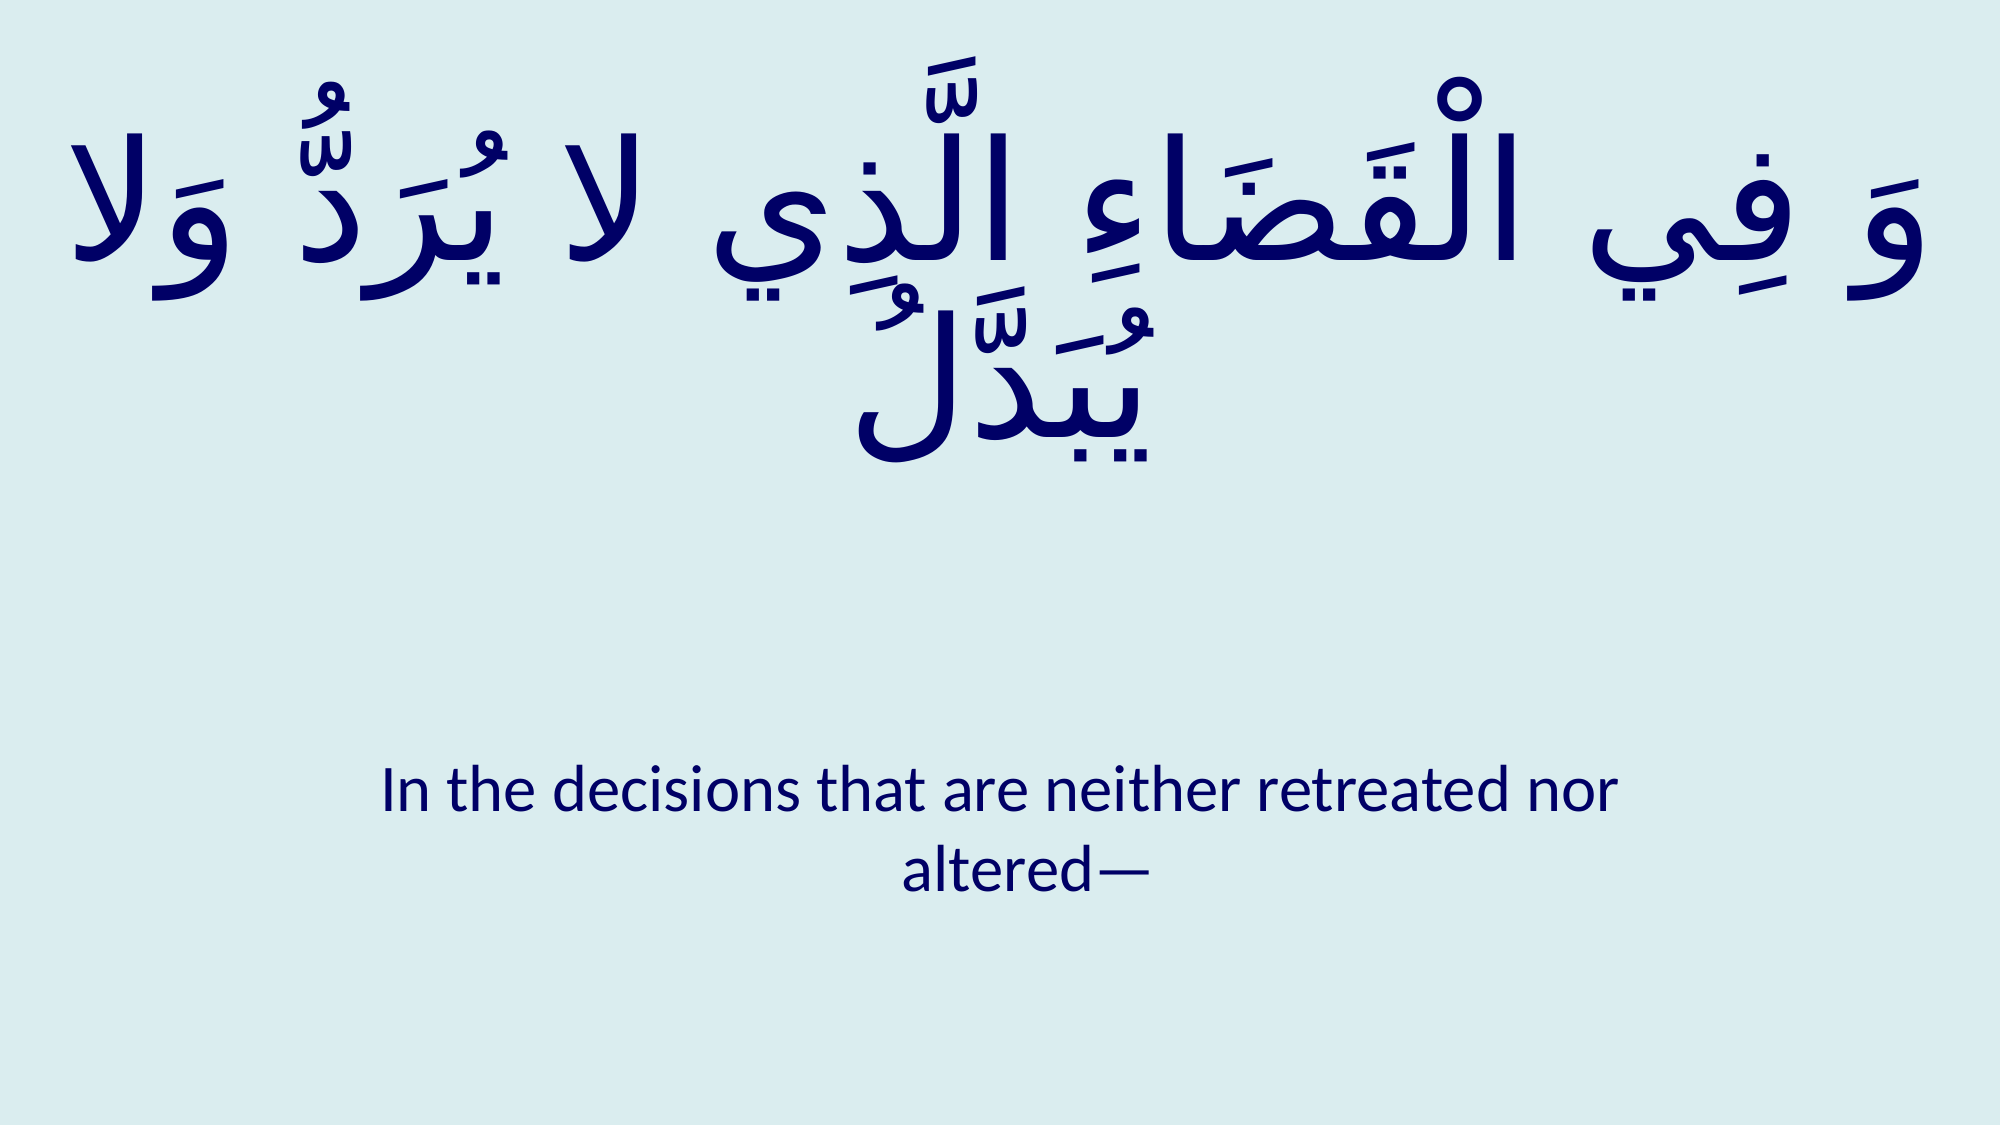

# وَ فِي الْقَضَاءِ الَّذِي لا يُرَدُّ وَلا يُبَدَّلُ
In the decisions that are neither retreated nor altered—